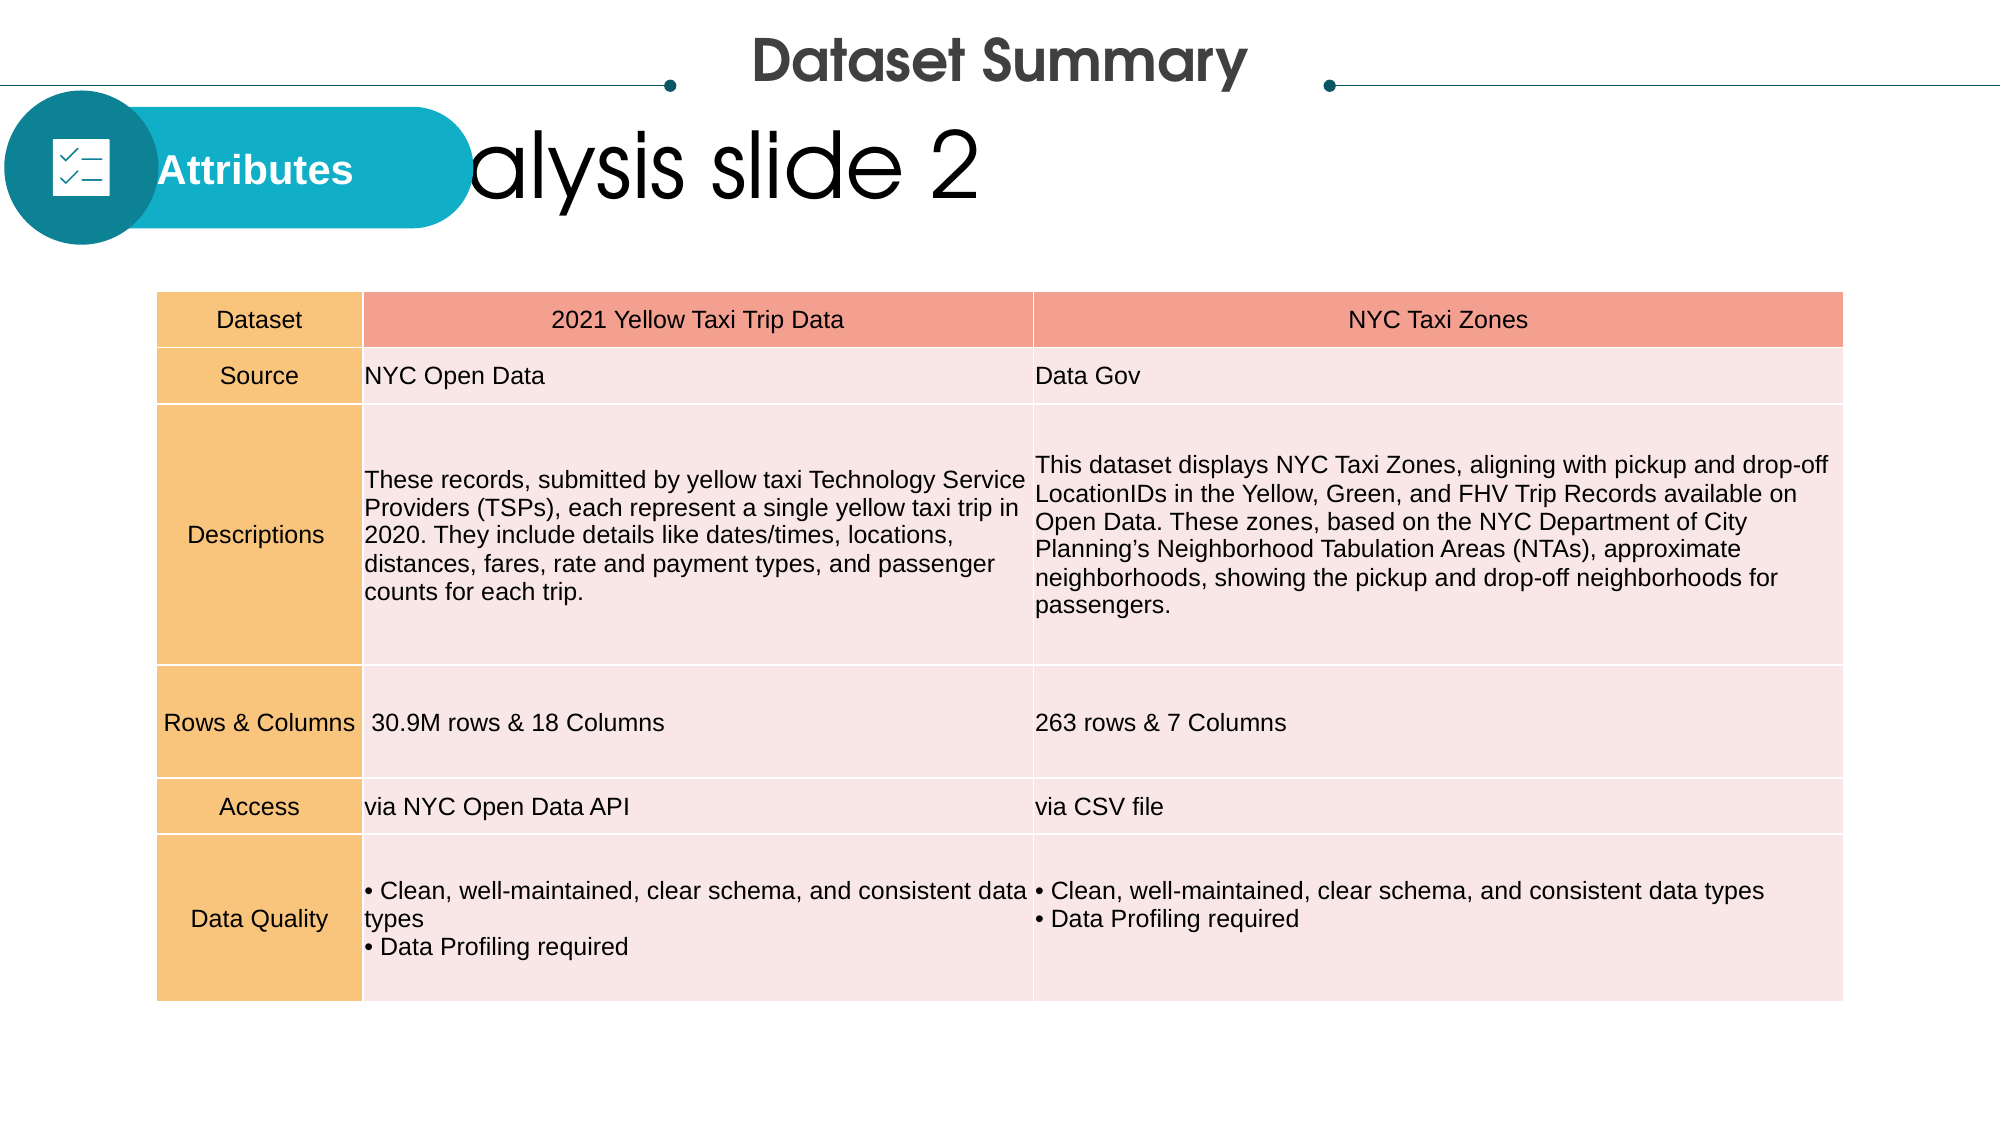

Dataset Summary
Project analysis slide 2

Attributes

| Dataset | 2021 Yellow Taxi Trip Data | NYC Taxi Zones |
| --- | --- | --- |
| Source | NYC Open Data | Data Gov |
| Descriptions | These records, submitted by yellow taxi Technology Service Providers (TSPs), each represent a single yellow taxi trip in 2020. They include details like dates/times, locations, distances, fares, rate and payment types, and passenger counts for each trip. | This dataset displays NYC Taxi Zones, aligning with pickup and drop-off LocationIDs in the Yellow, Green, and FHV Trip Records available on Open Data. These zones, based on the NYC Department of City Planning’s Neighborhood Tabulation Areas (NTAs), approximate neighborhoods, showing the pickup and drop-off neighborhoods for passengers. |
| Rows & Columns | 30.9M rows & 18 Columns | 263 rows & 7 Columns |
| Access | via NYC Open Data API | via CSV file |
| Data Quality | • Clean, well-maintained, clear schema, and consistent data types • Data Profiling required | • Clean, well-maintained, clear schema, and consistent data types • Data Profiling required |